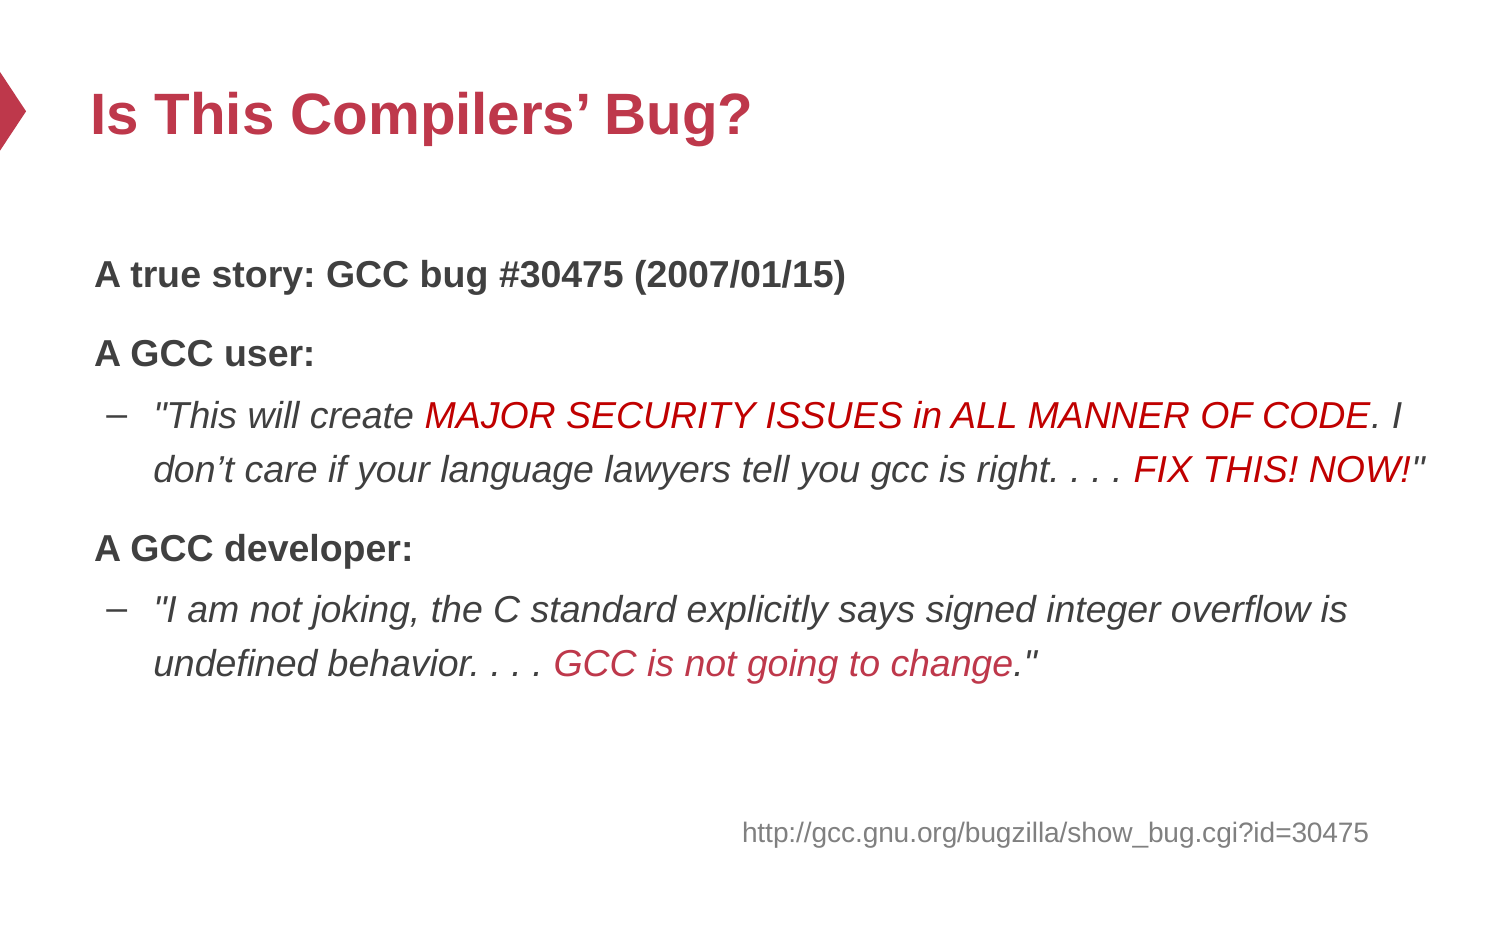

# Is This Compilers’ Bug?
A true story: GCC bug #30475 (2007/01/15)
A GCC user:
"This will create MAJOR SECURITY ISSUES in ALL MANNER OF CODE. I don’t care if your language lawyers tell you gcc is right. . . . FIX THIS! NOW!"
A GCC developer:
"I am not joking, the C standard explicitly says signed integer overflow is undefined behavior. . . . GCC is not going to change."
http://gcc.gnu.org/bugzilla/show_bug.cgi?id=30475